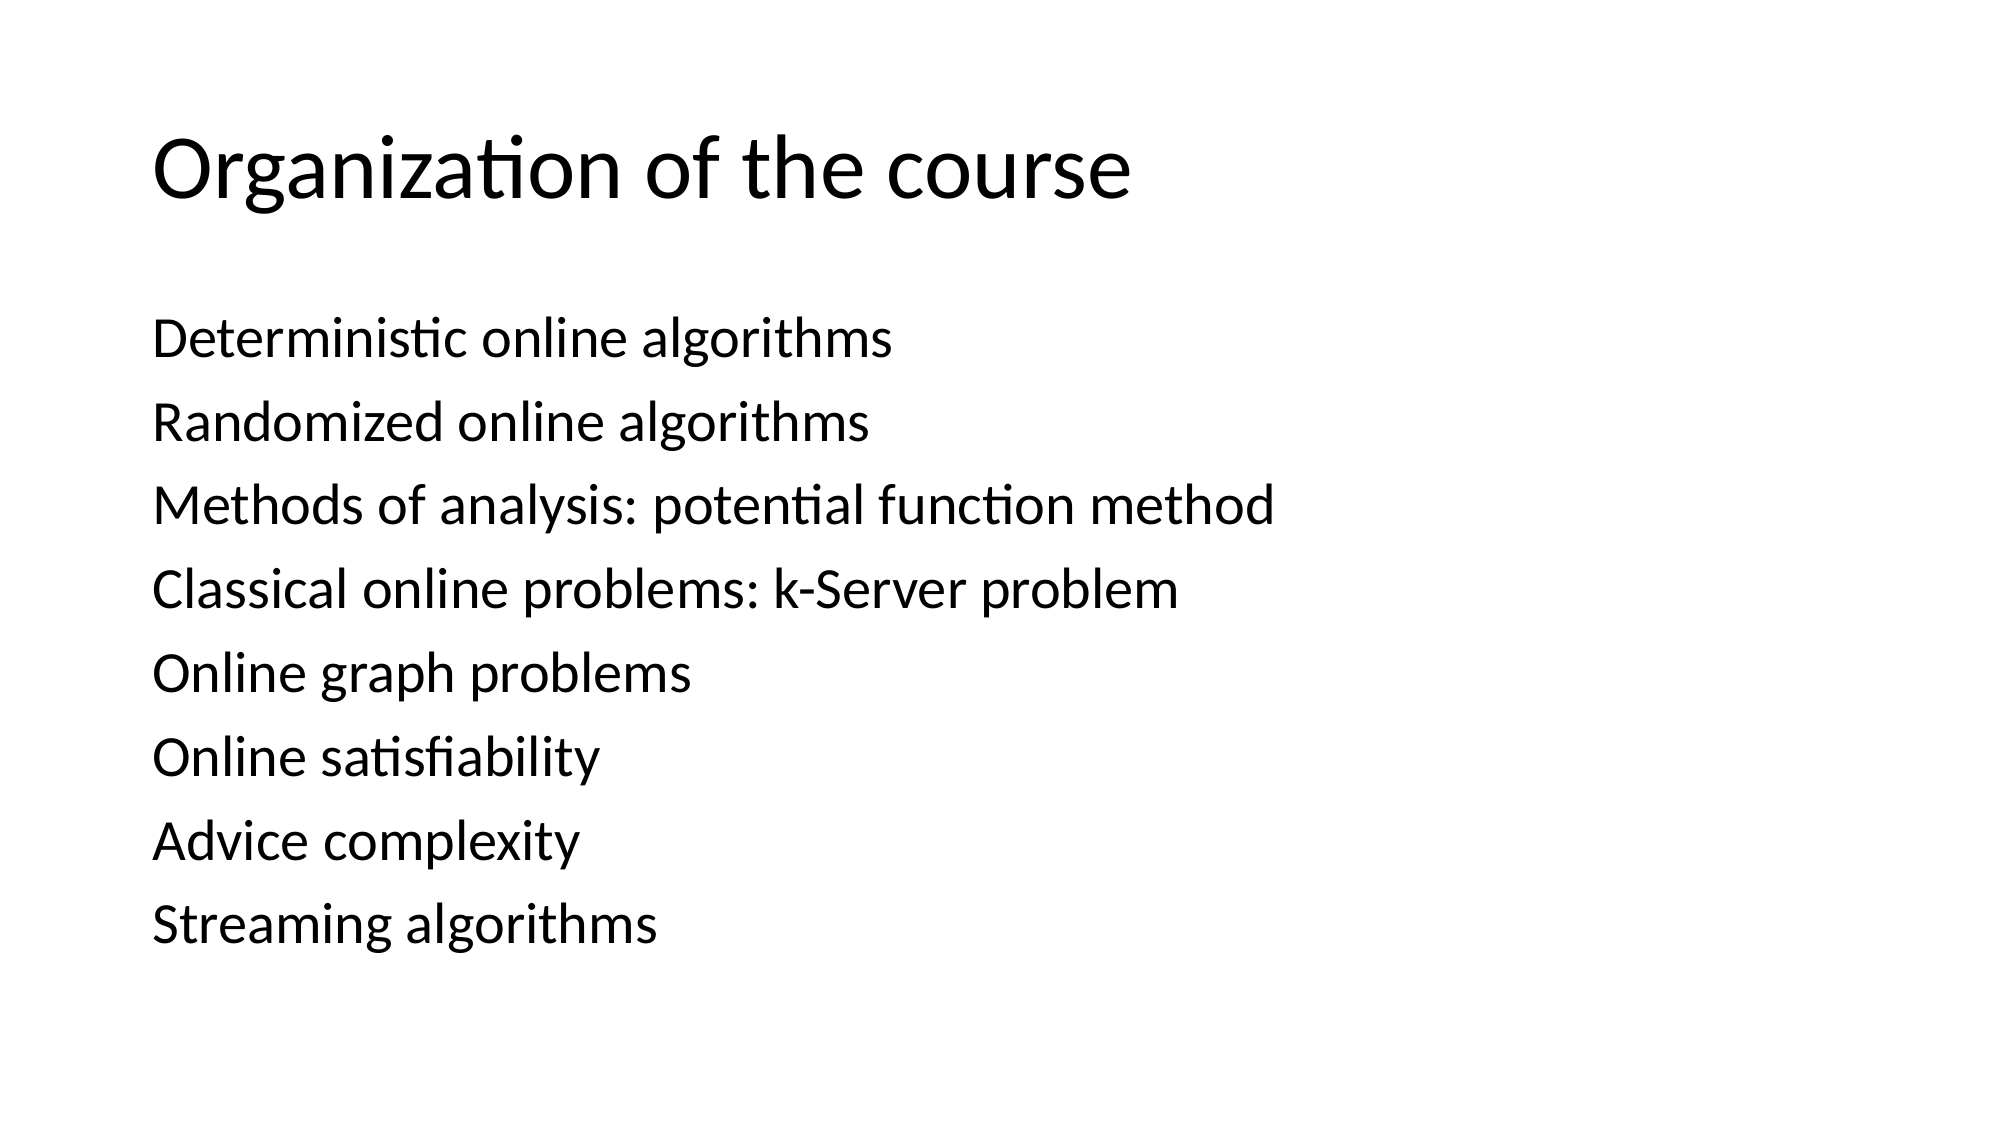

# Organization of the course
Deterministic online algorithms
Randomized online algorithms
Methods of analysis: potential function method
Classical online problems: k-Server problem
Online graph problems
Online satisfiability
Advice complexity
Streaming algorithms